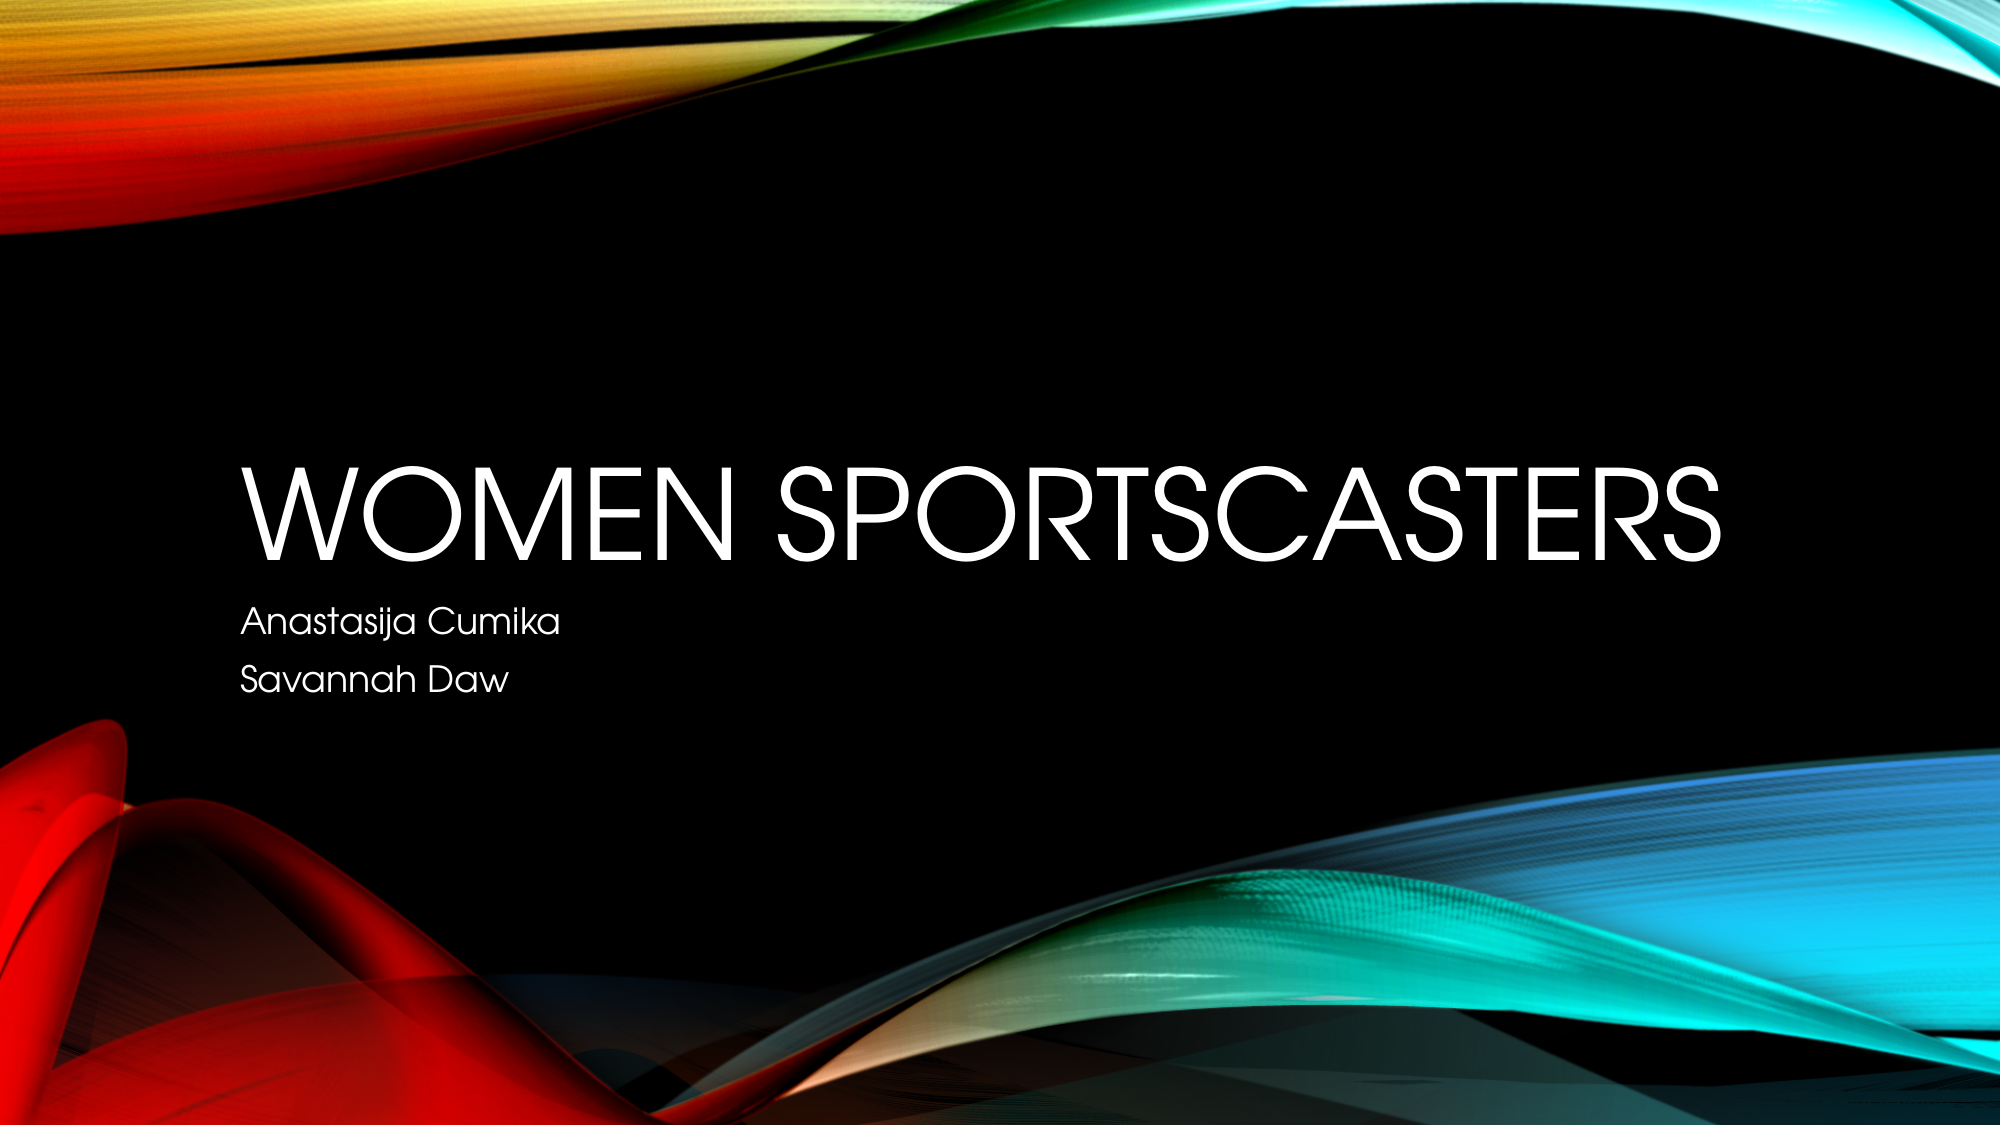

# Women sportscasters
Anastasija Cumika
Savannah Daw